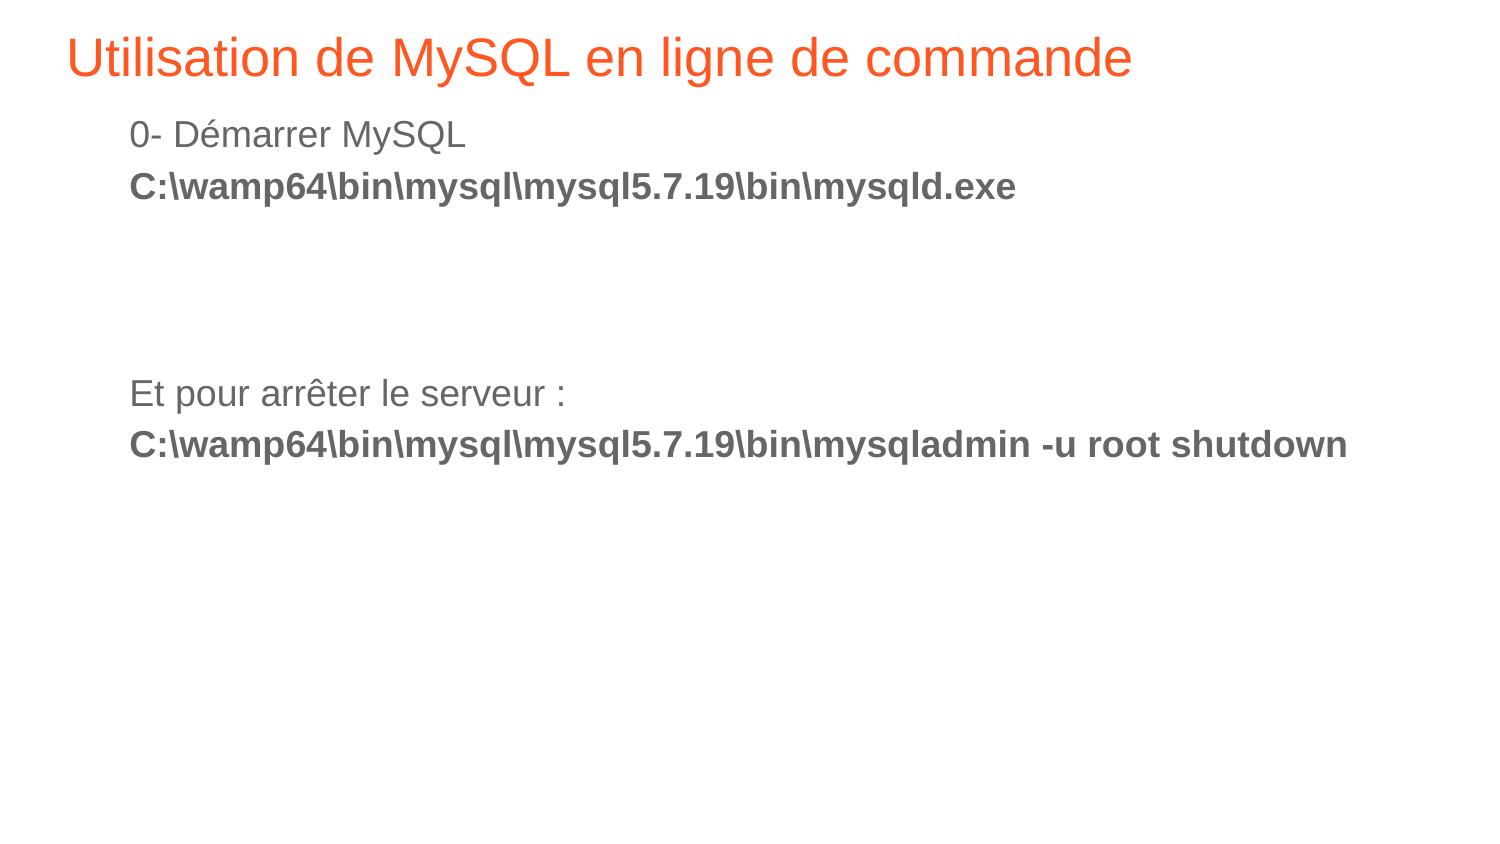

# Utilisation de MySQL en ligne de commande
0- Démarrer MySQL
C:\wamp64\bin\mysql\mysql5.7.19\bin\mysqld.exe

Et pour arrêter le serveur :
C:\wamp64\bin\mysql\mysql5.7.19\bin\mysqladmin -u root shutdown